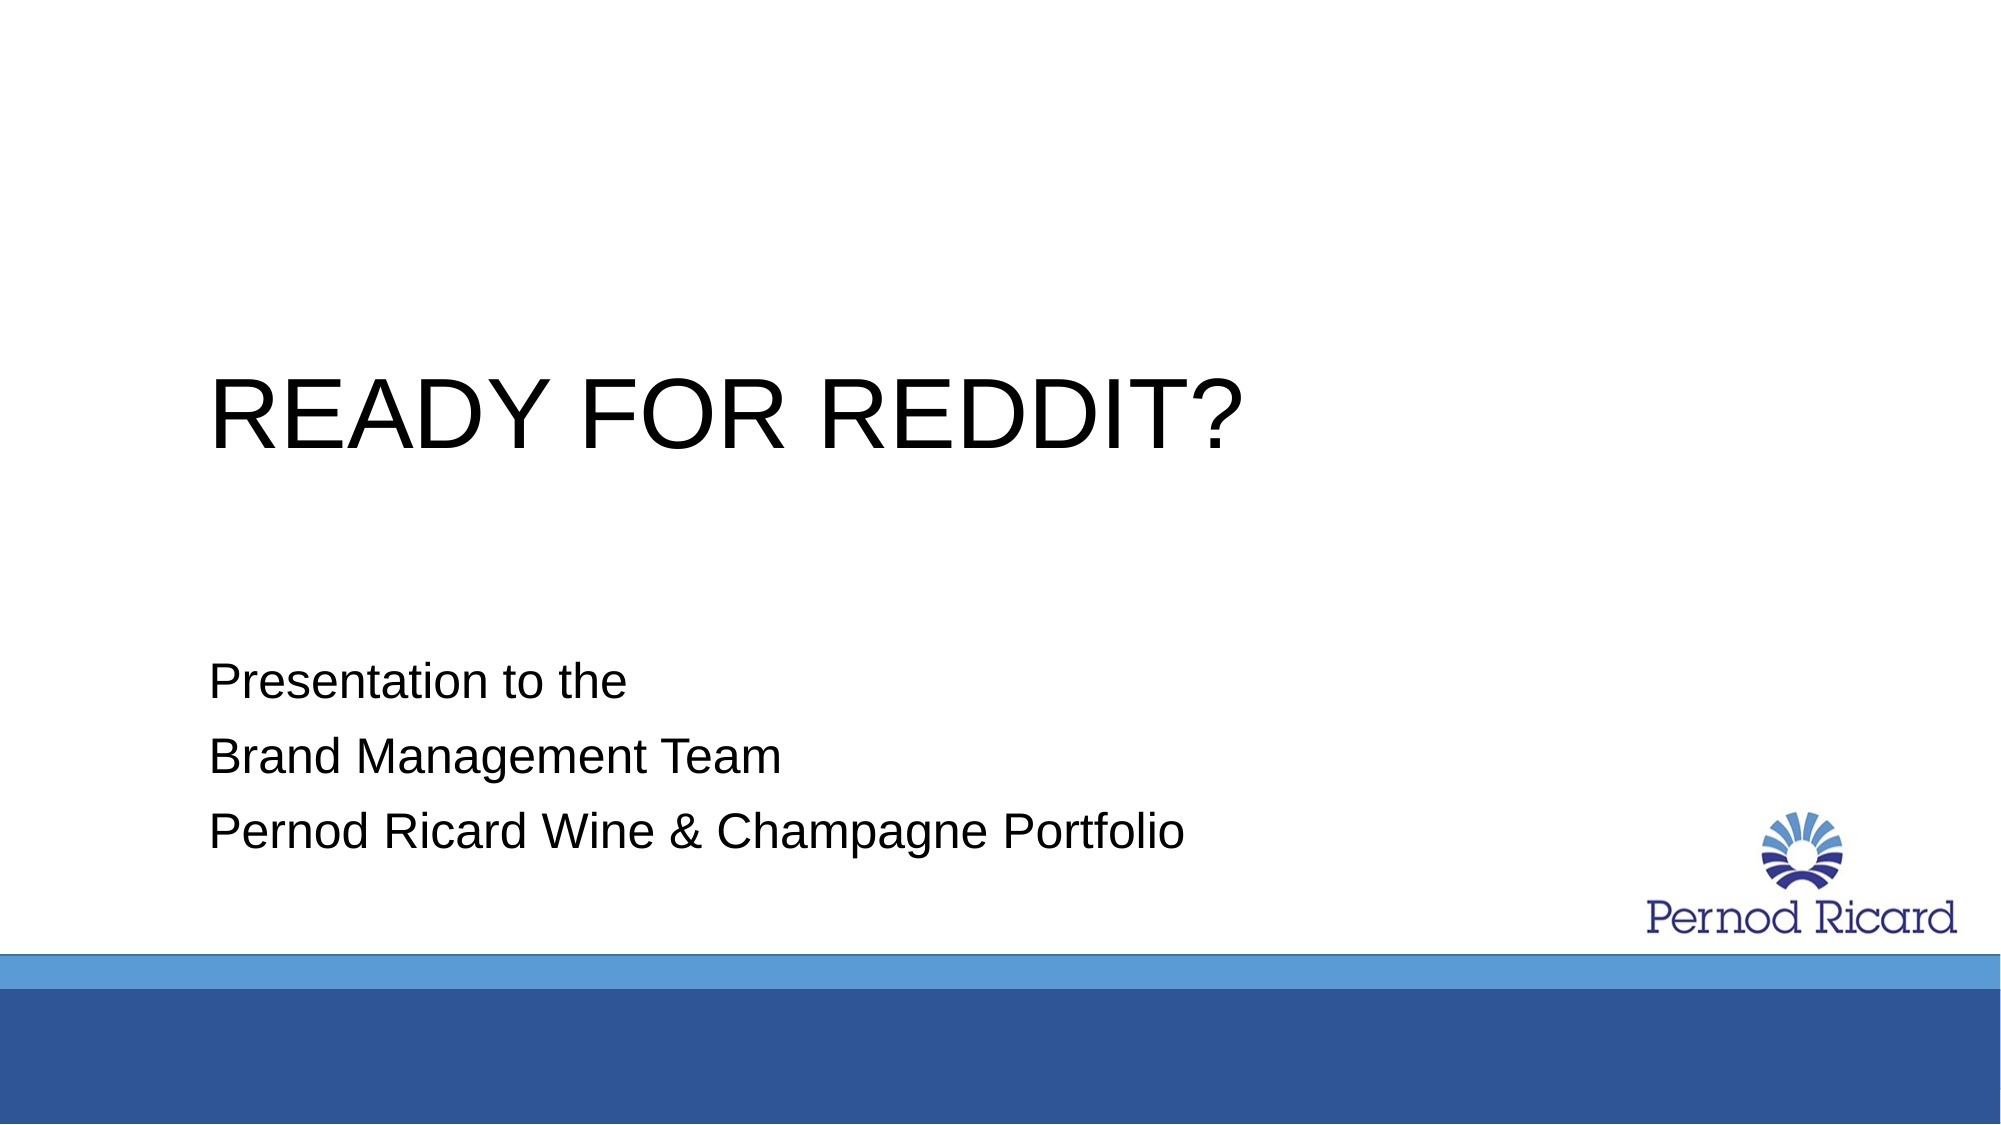

# READY FOR REDDIT?
Presentation to the
Brand Management Team
Pernod Ricard Wine & Champagne Portfolio